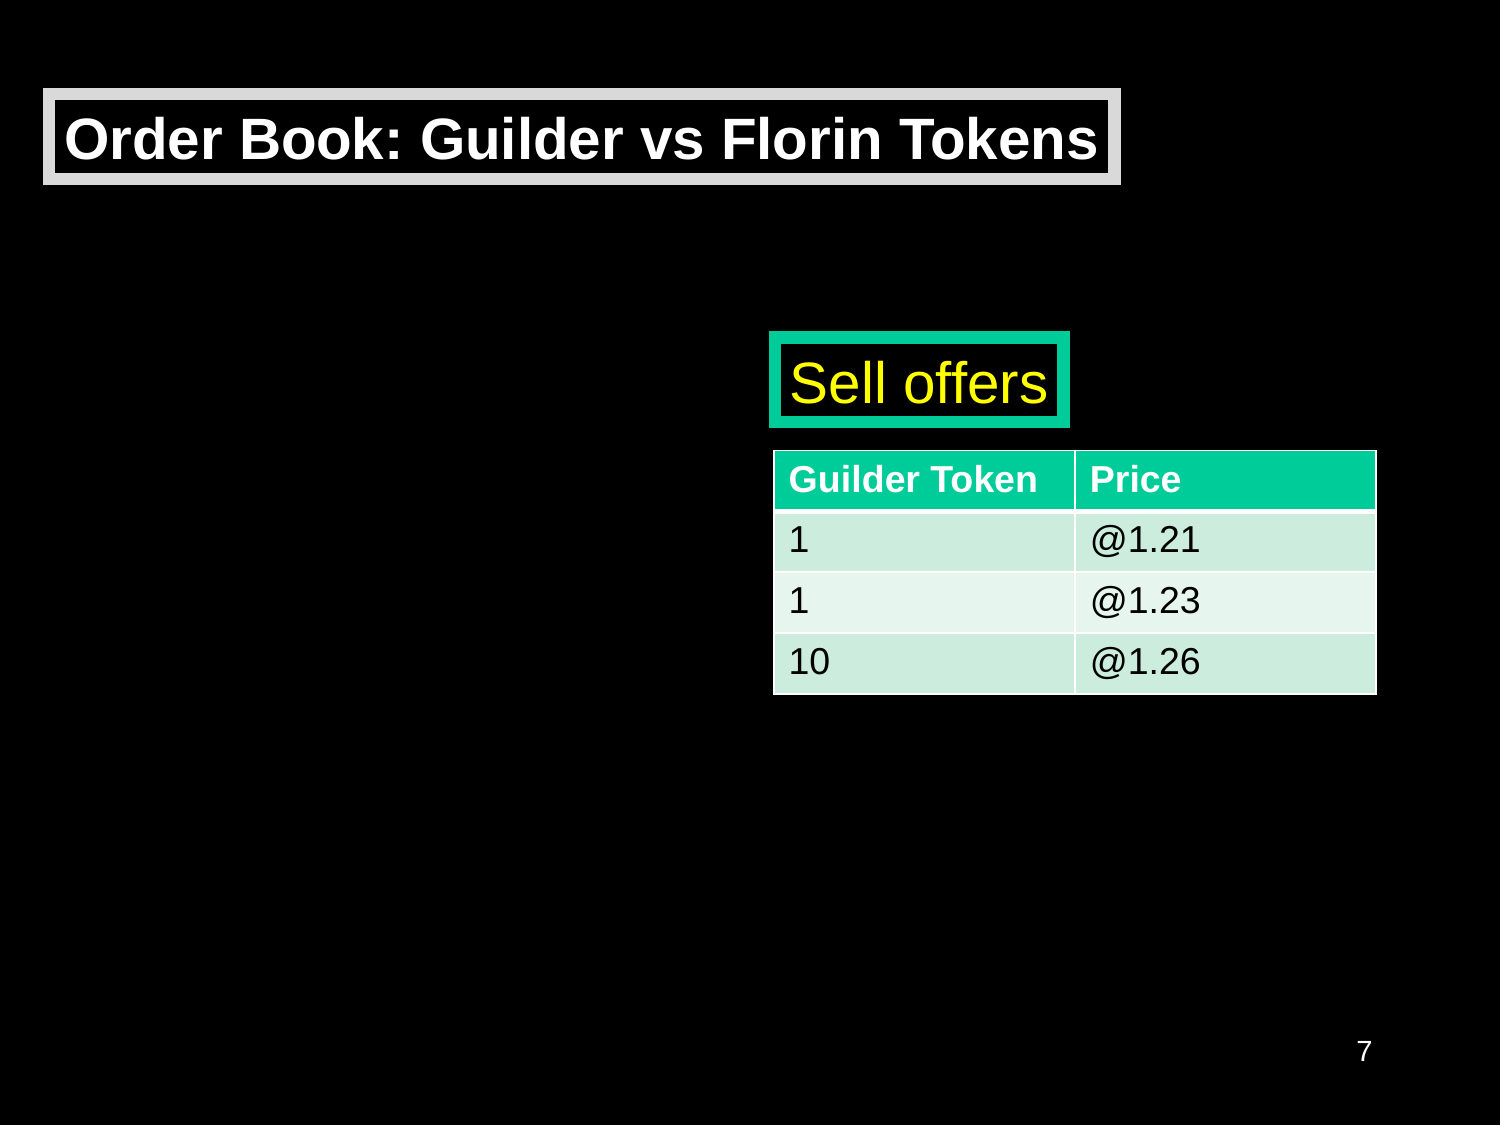

Order Book: Guilder vs Florin Tokens
Sell offers
| Guilder Token | Price |
| --- | --- |
| 1 | @1.21 |
| 1 | @1.23 |
| 10 | @1.26 |
7